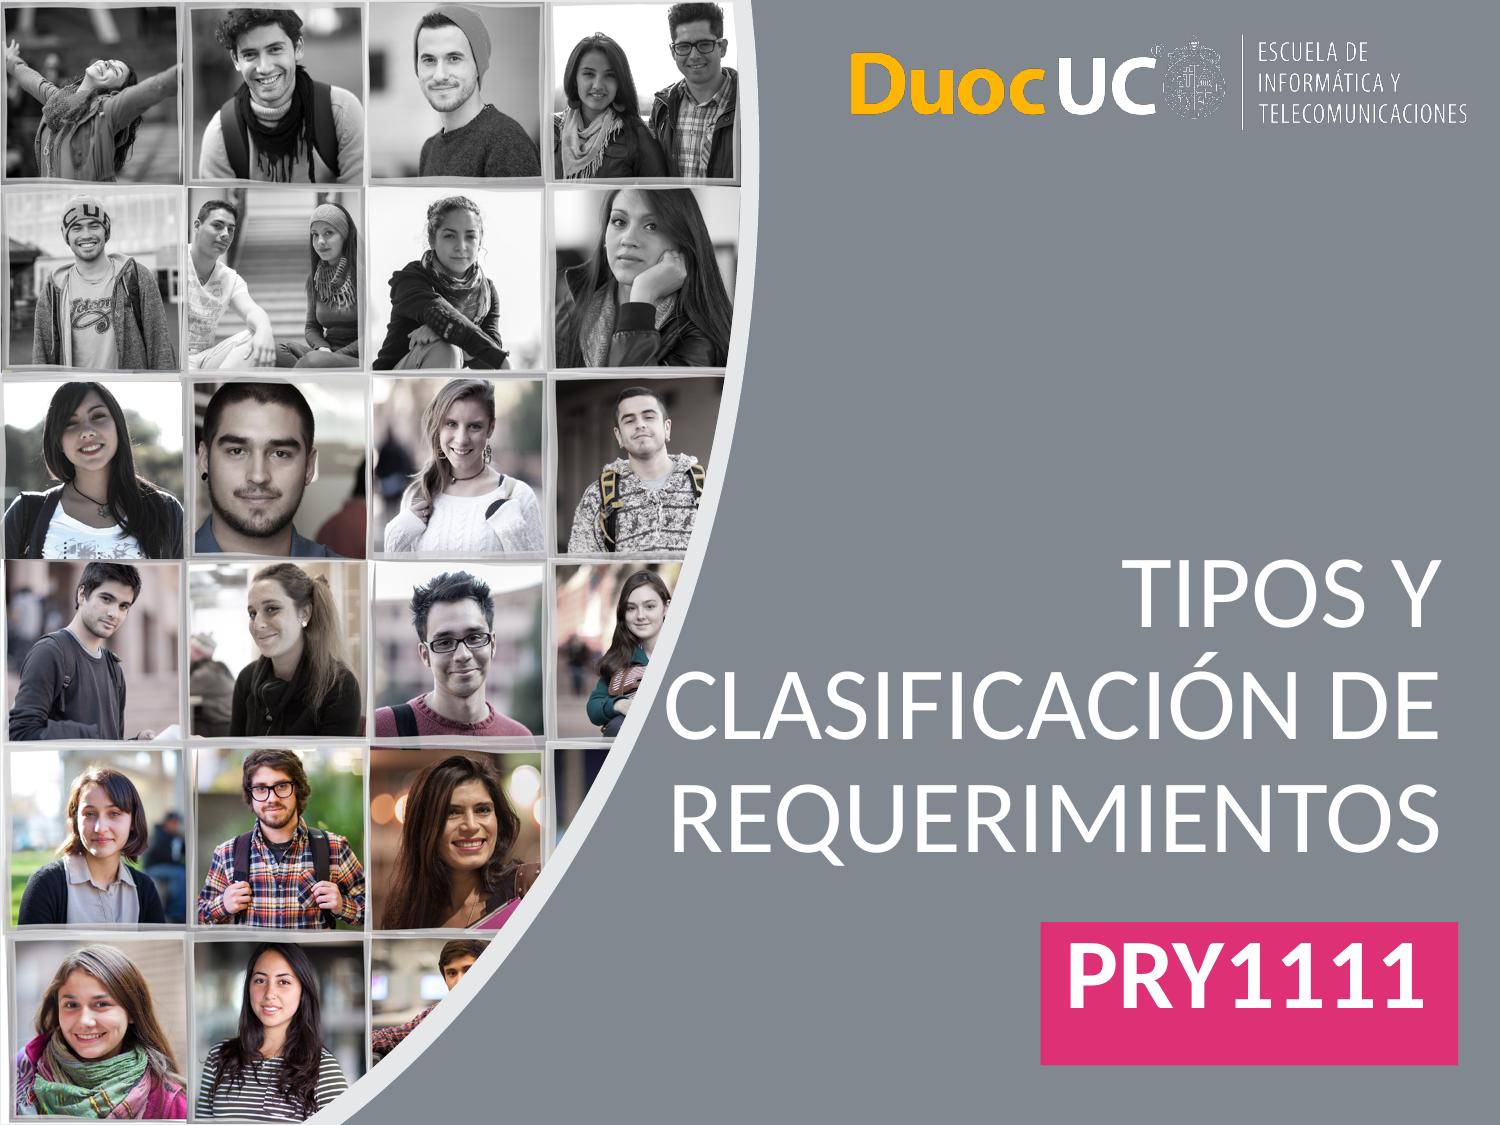

# TIPOS Y CLASIFICACIÓN DE REQUERIMIENTOS
PRY1111